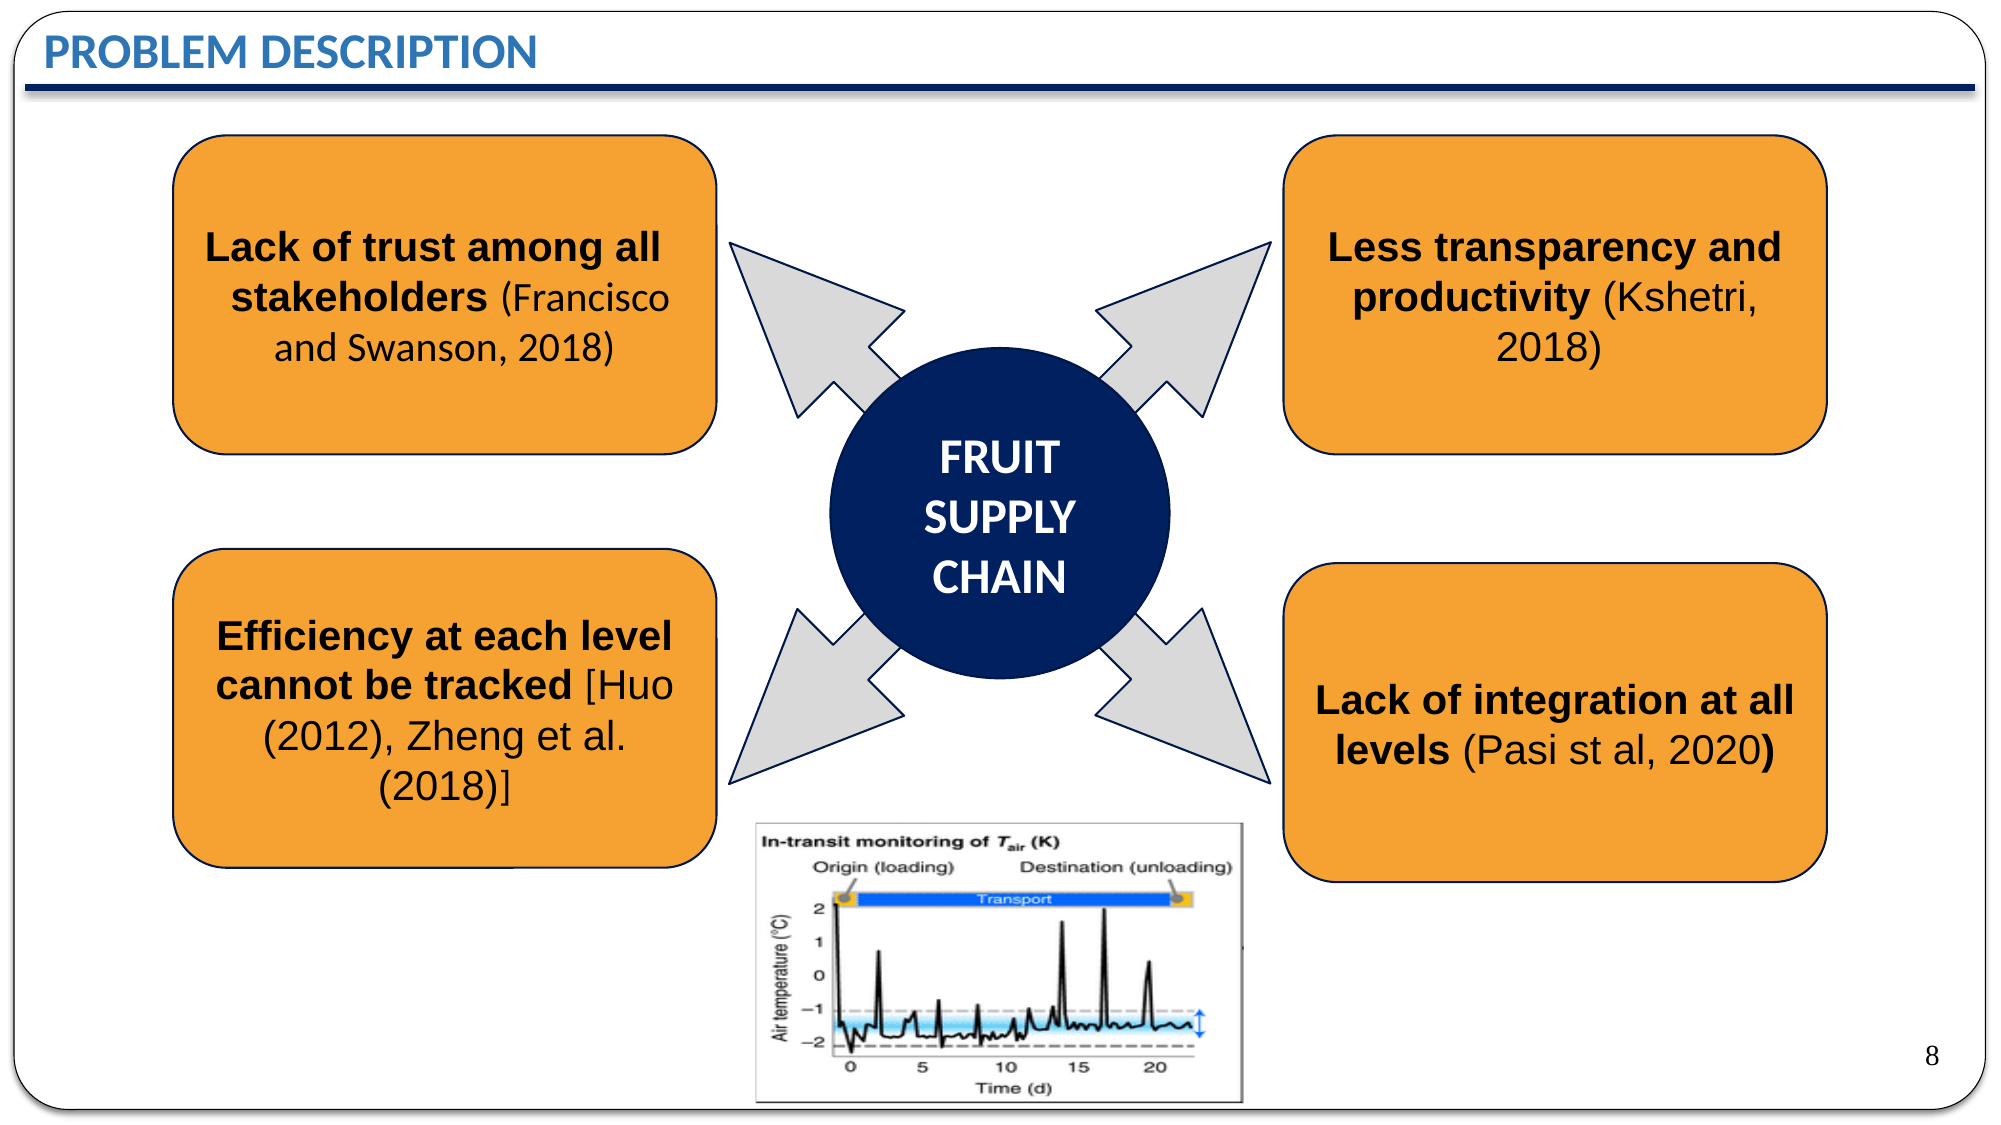

PROBLEM DESCRIPTION

Lack of trust among all    stakeholders (Francisco and Swanson, 2018)
Less transparency and productivity (Kshetri, 2018)
FRUIT SUPPLY CHAIN
Efficiency at each level cannot be tracked [Huo (2012), Zheng et al. (2018)]
Lack of integration at all levels (Pasi st al, 2020)

### Chart: CAGR 9%

| Category |
|---|
8